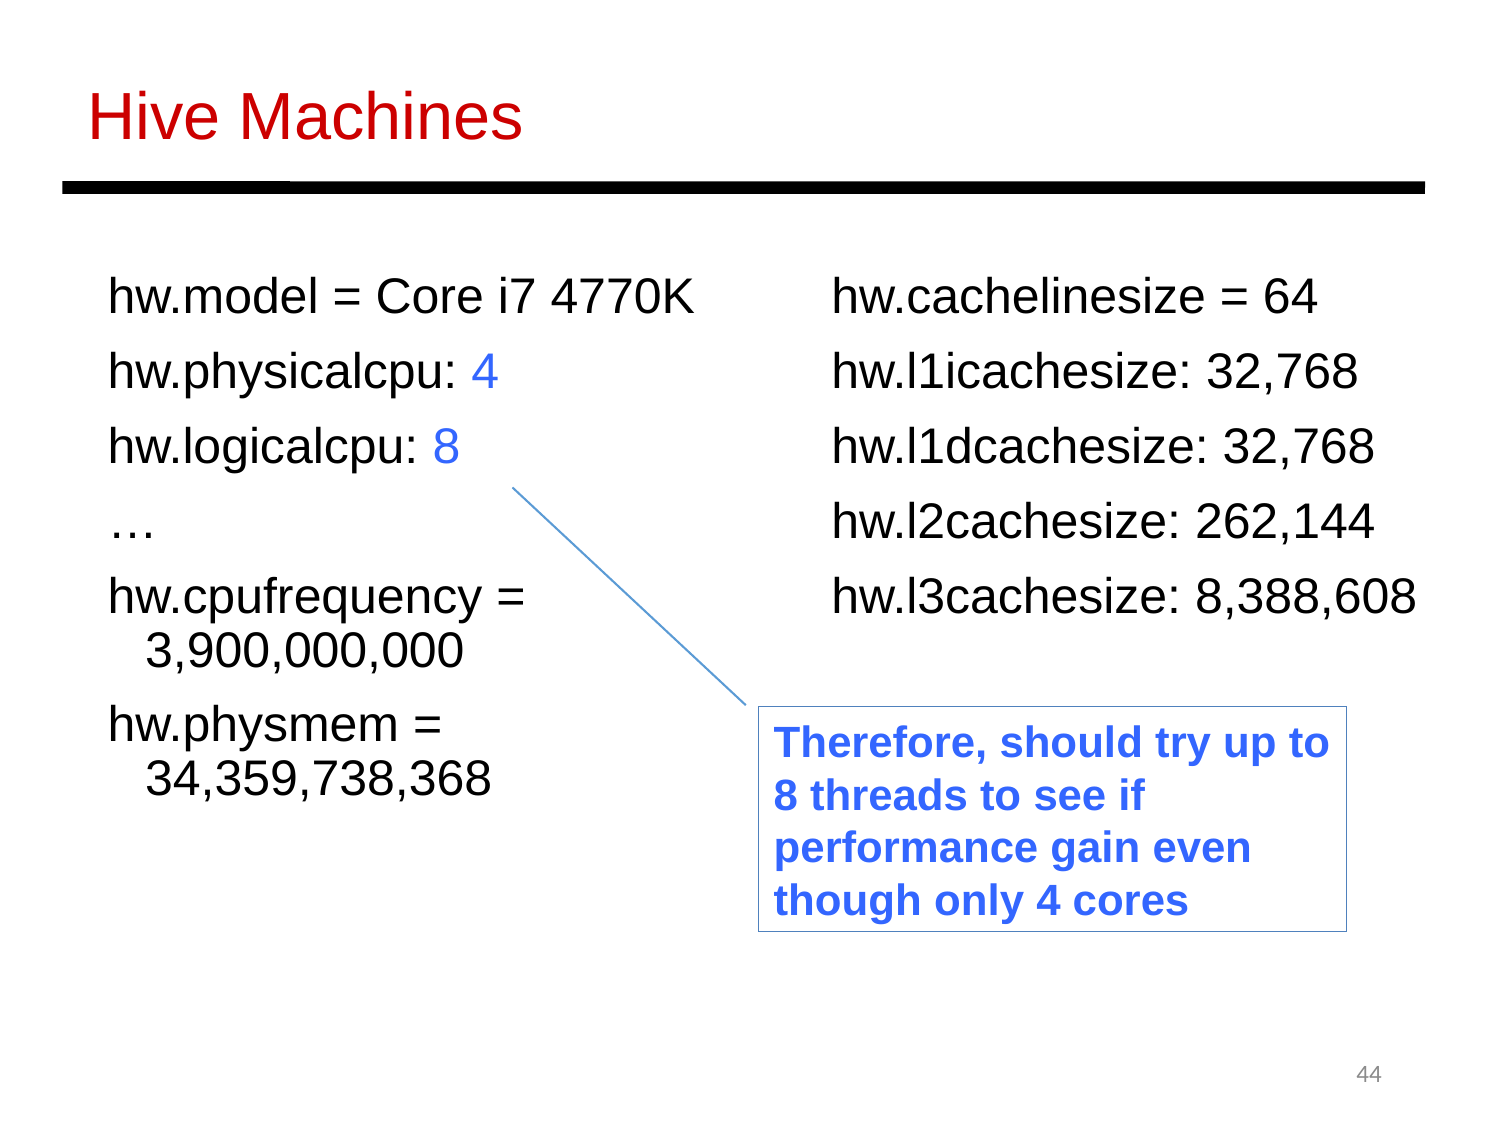

Hive Machines

hw.model = Core i7 4770K
hw.physicalcpu: 4
hw.logicalcpu: 8
…
hw.cpufrequency =
3,900,000,000
hw.physmem =
34,359,738,368

hw.cachelinesize = 64
hw.l1icachesize: 32,768
hw.l1dcachesize: 32,768
hw.l2cachesize: 262,144
hw.l3cachesize: 8,388,608

Therefore, should try up to 8 threads to see if performance gain even though only 4 cores
44